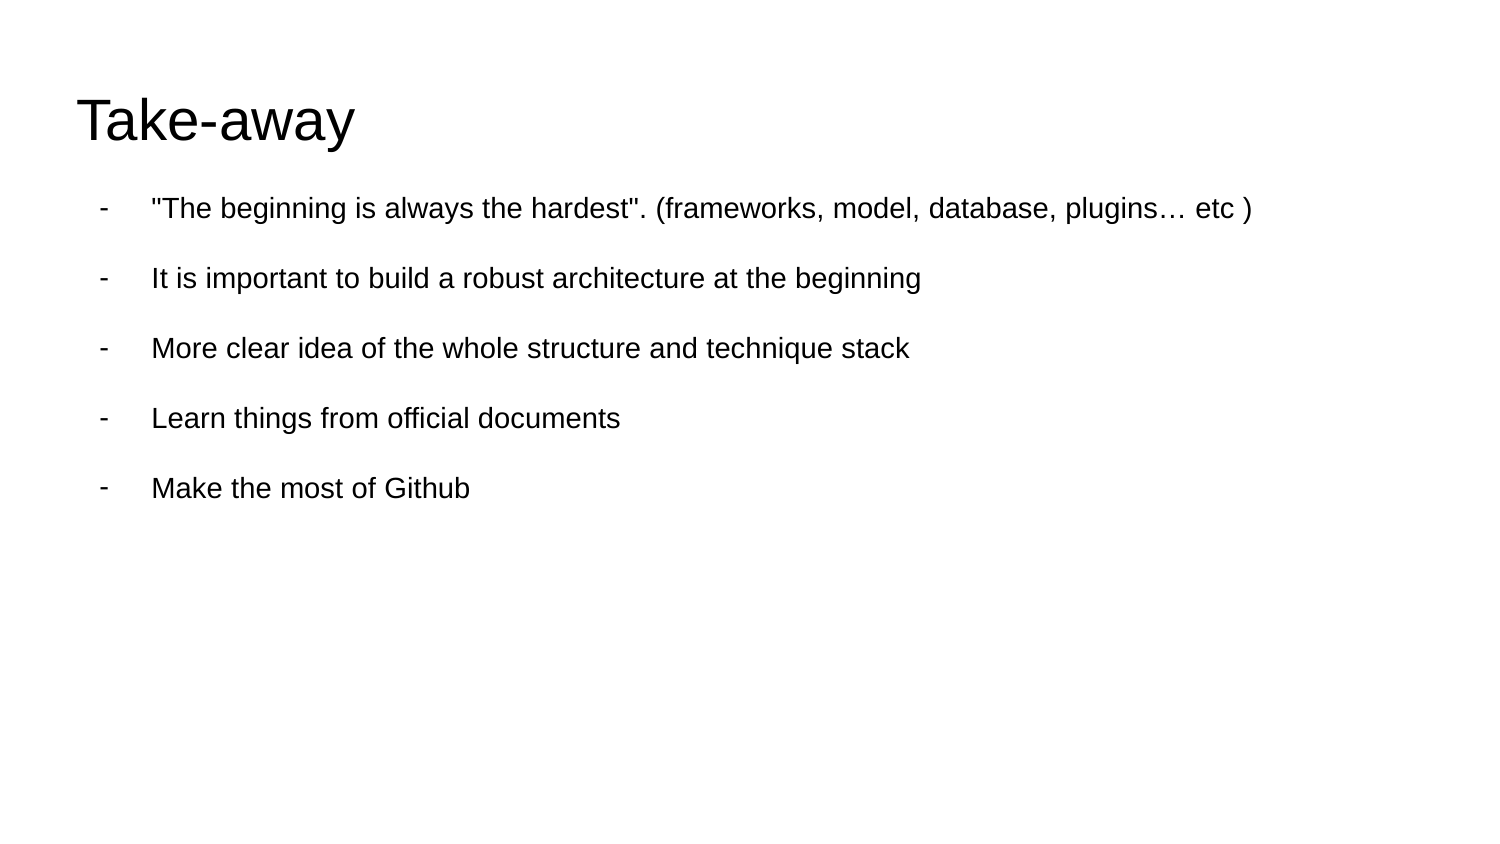

# Take-away

"The beginning is always the hardest". (frameworks, model, database, plugins… etc )

It is important to build a robust architecture at the beginning

More clear idea of the whole structure and technique stack

Learn things from official documents

Make the most of Github